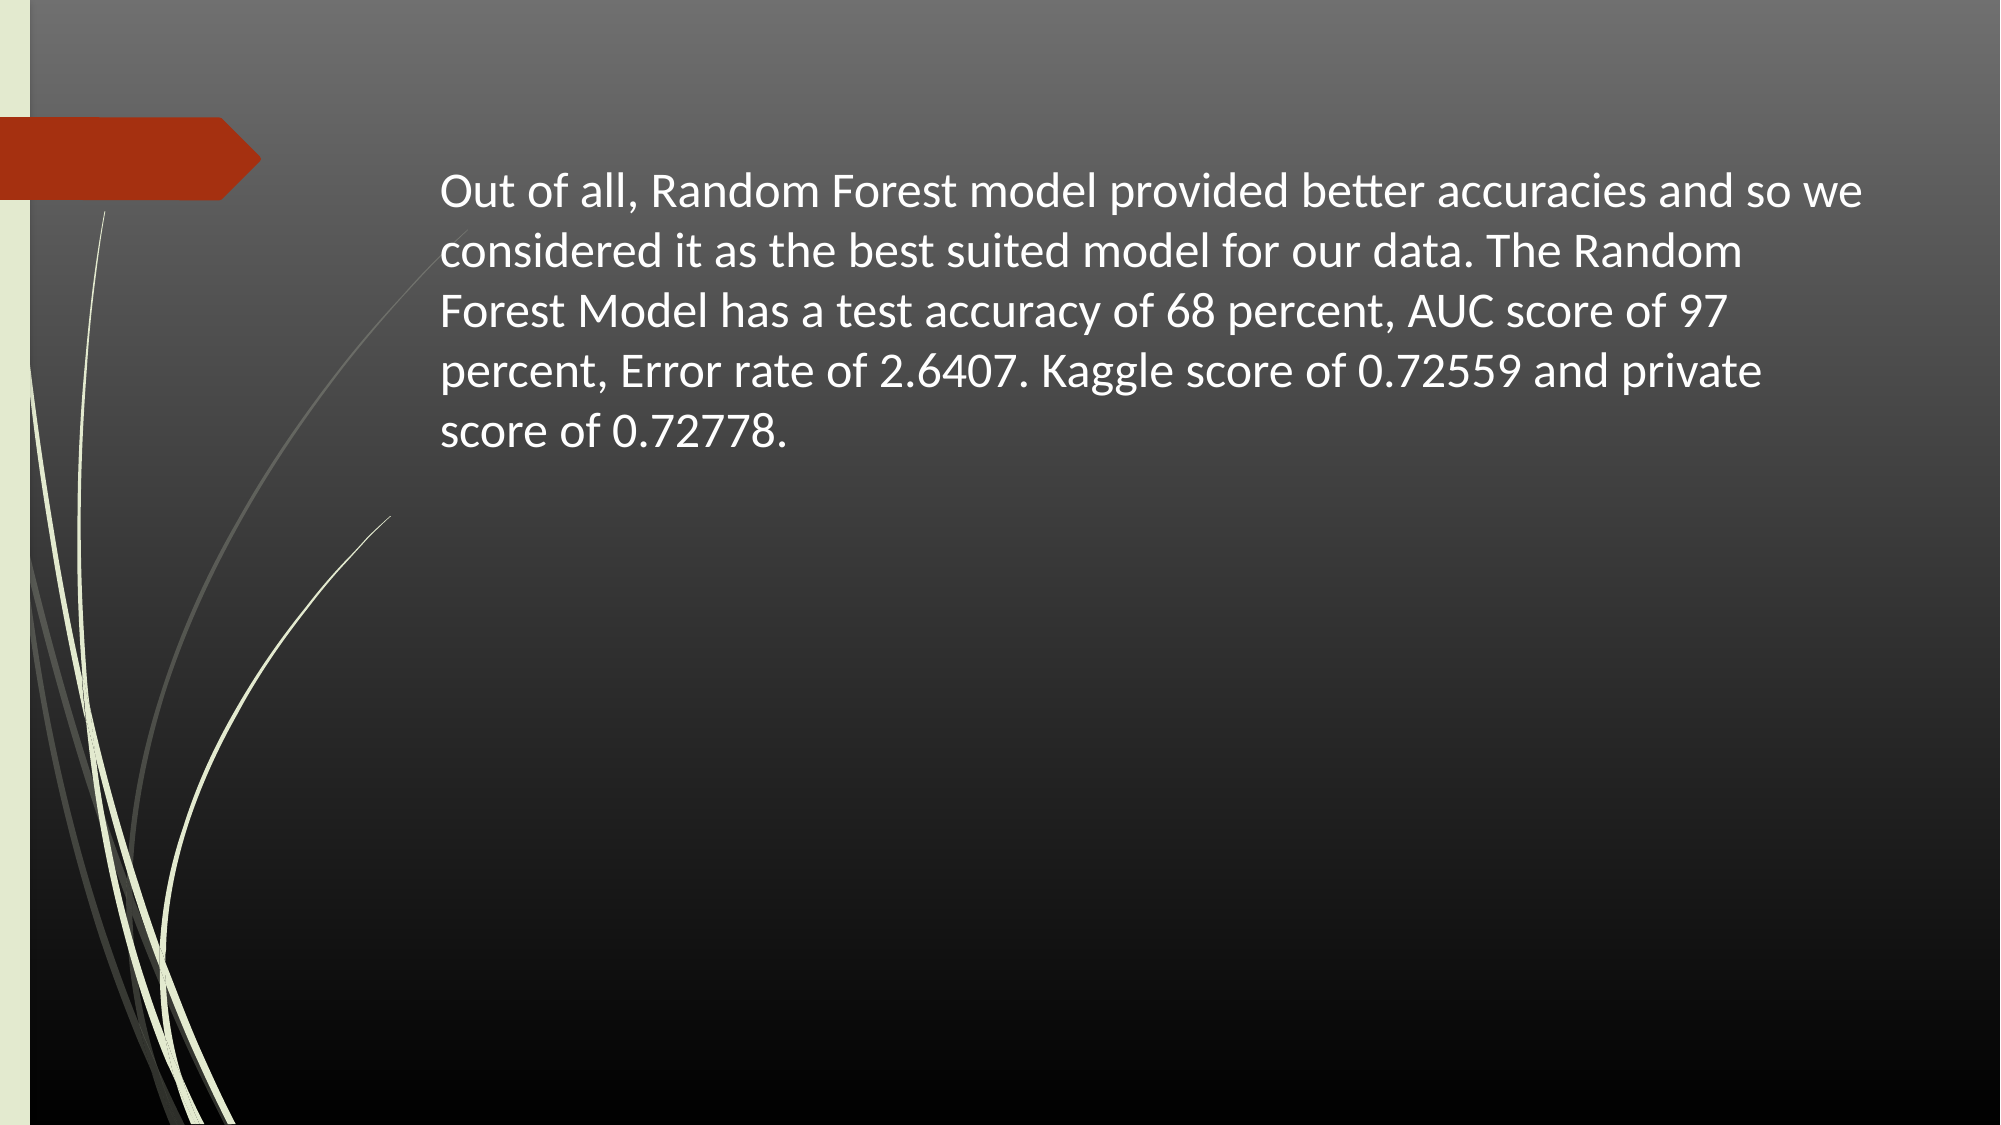

Out of all, Random Forest model provided better accuracies and so we considered it as the best suited model for our data. The Random Forest Model has a test accuracy of 68 percent, AUC score of 97 percent, Error rate of 2.6407. Kaggle score of 0.72559 and private score of 0.72778.